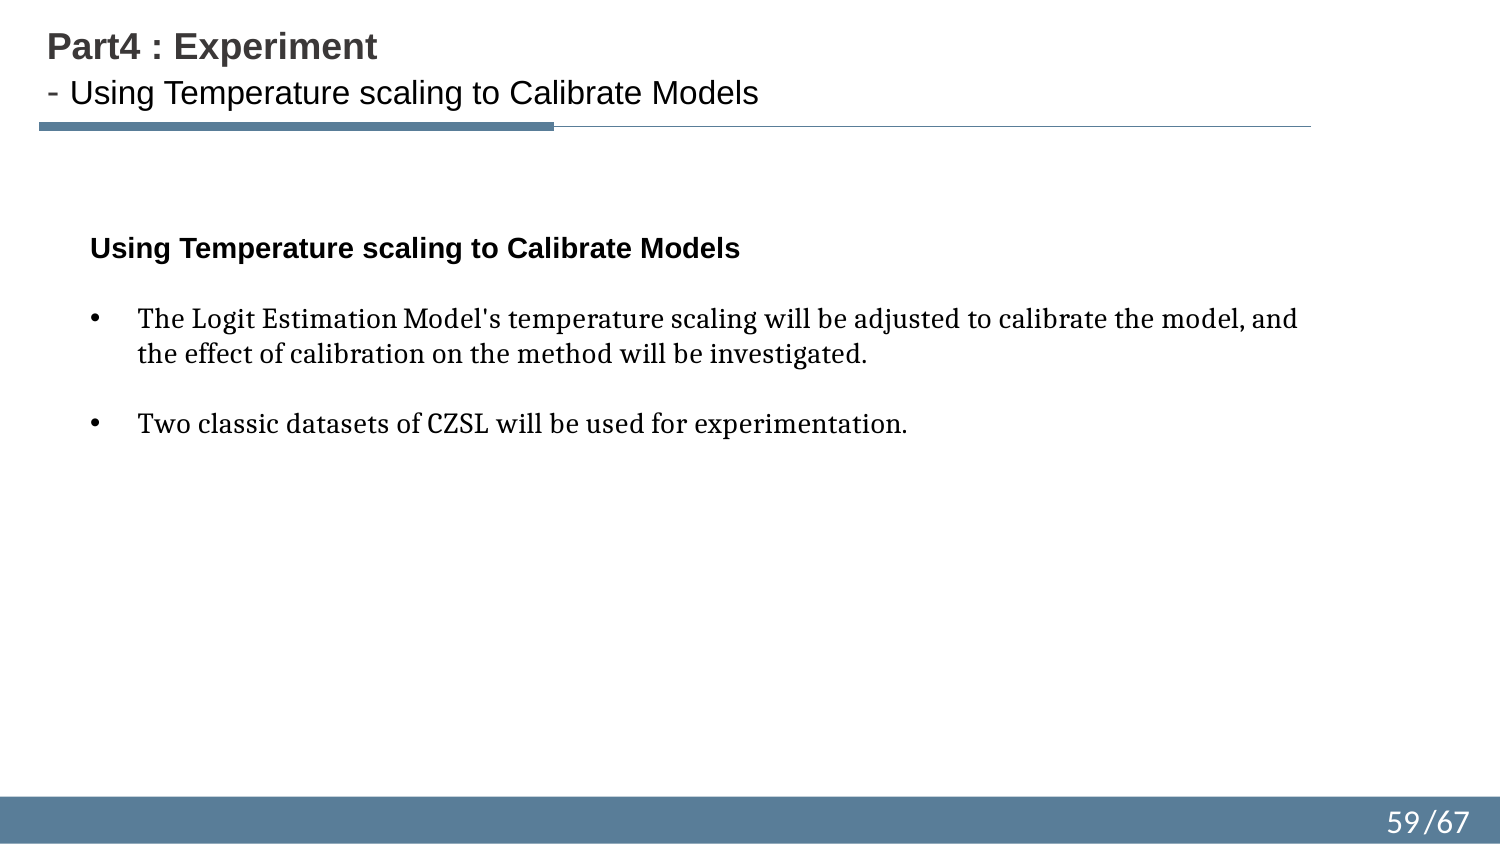

Part4 : Experiment
- Using Temperature scaling to Calibrate Models

Using Temperature scaling to Calibrate Models

The Logit Estimation Model's temperature scaling will be adjusted to calibrate the model, and the effect of calibration on the method will be investigated.

Two classic datasets of CZSL will be used for experimentation.
59
/67